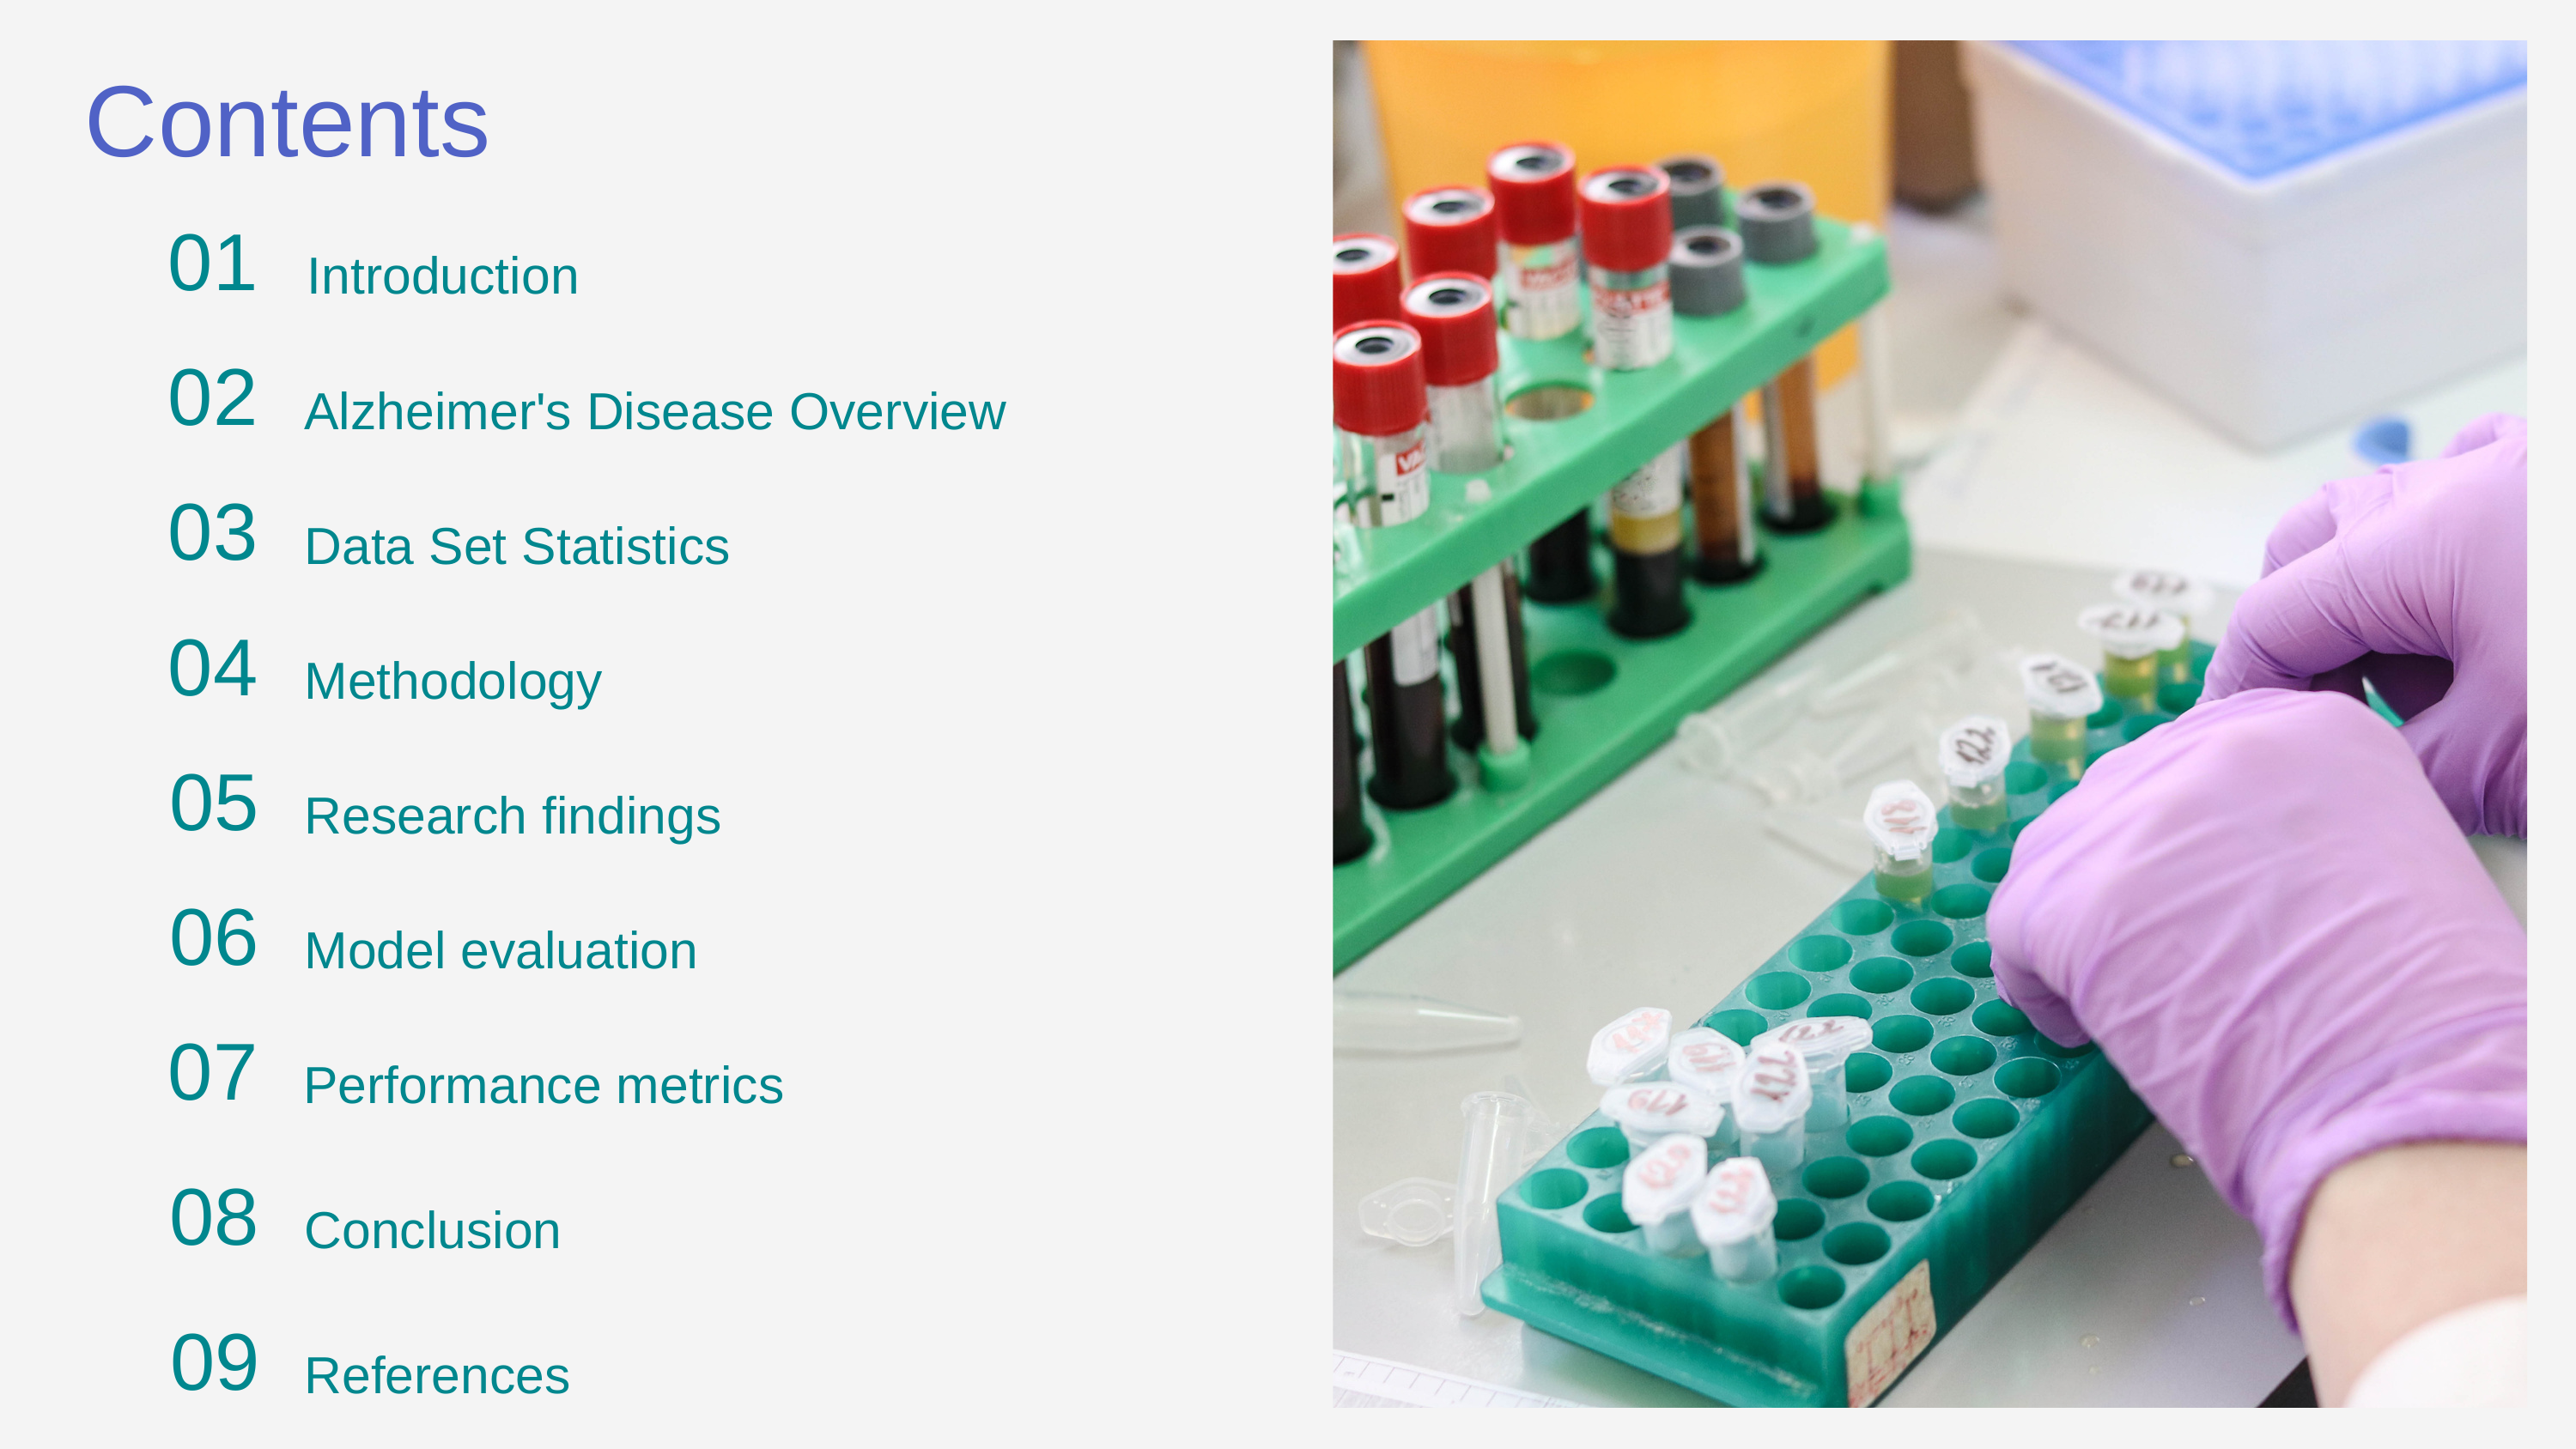

Contents

01
Introduction
02
Alzheimer's Disease Overview
03
Data Set Statistics
04
Methodology
05
Research findings
06
Model evaluation
07
Performance metrics
08
Conclusion
09
References